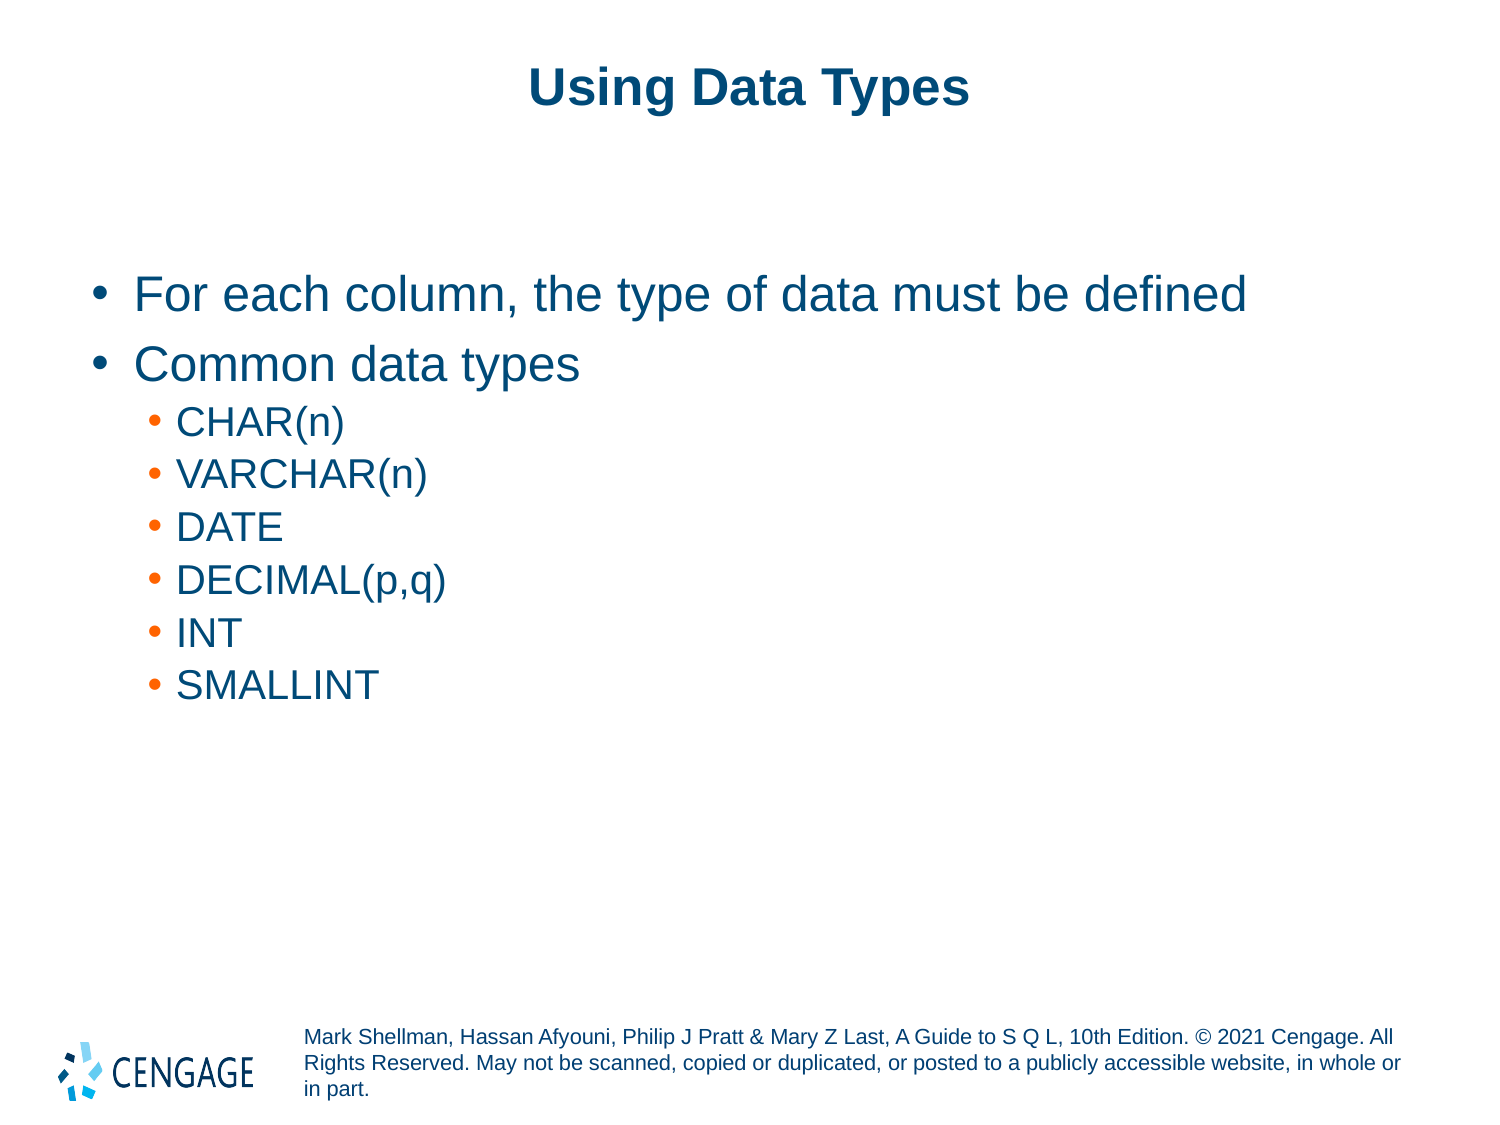

# Using Data Types
For each column, the type of data must be defined
Common data types
CHAR(n)
VARCHAR(n)
DATE
DECIMAL(p,q)
INT
SMALLINT